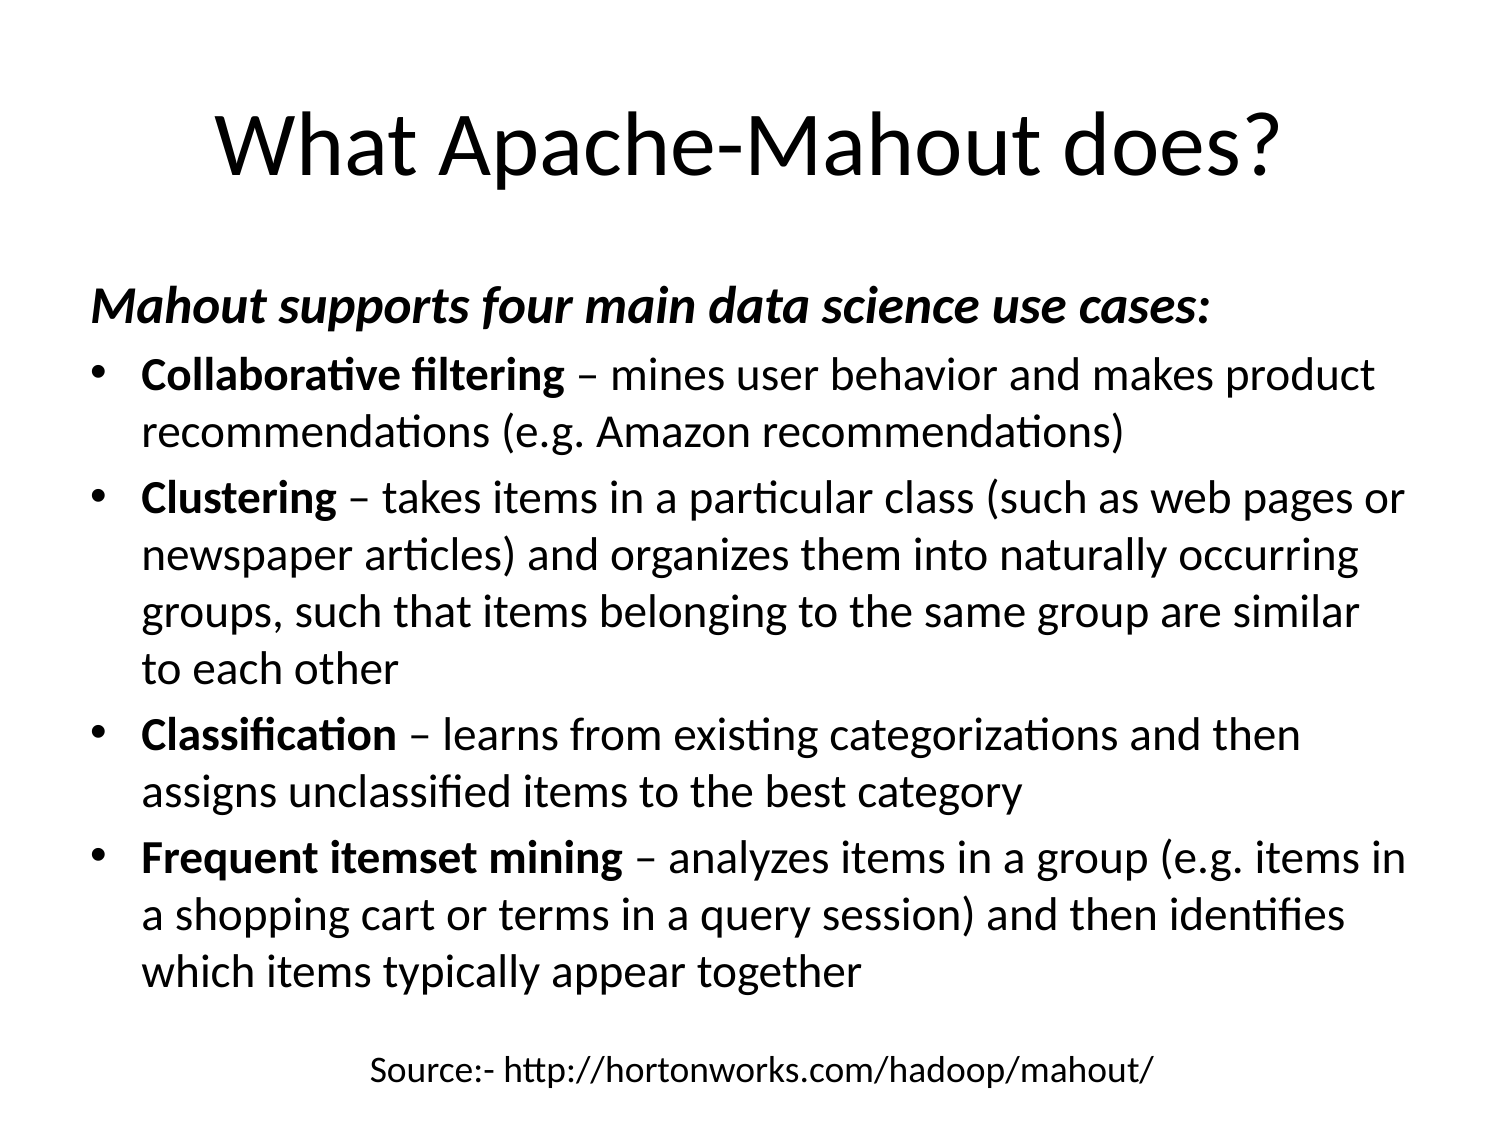

# What Apache-Mahout does?
Mahout supports four main data science use cases:
Collaborative filtering – mines user behavior and makes product recommendations (e.g. Amazon recommendations)
Clustering – takes items in a particular class (such as web pages or newspaper articles) and organizes them into naturally occurring groups, such that items belonging to the same group are similar to each other
Classification – learns from existing categorizations and then assigns unclassified items to the best category
Frequent itemset mining – analyzes items in a group (e.g. items in a shopping cart or terms in a query session) and then identifies which items typically appear together

Source:- http://hortonworks.com/hadoop/mahout/